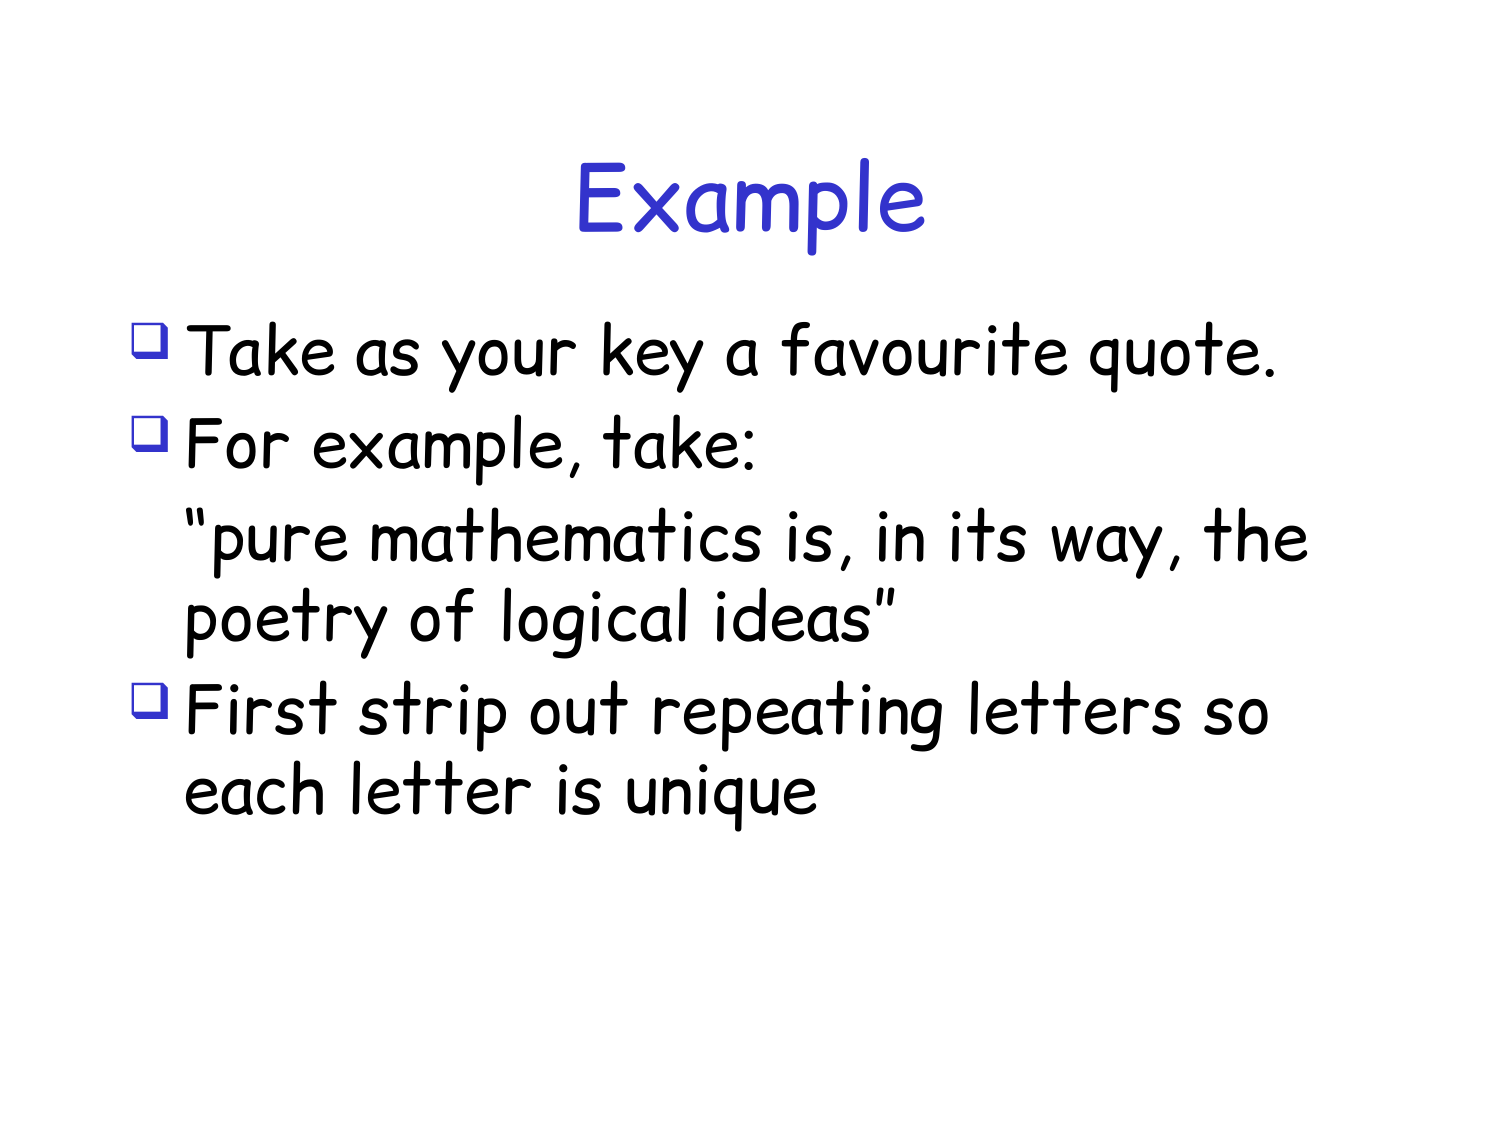

# Example
Take as your key a favourite quote.
For example, take:
	“pure mathematics is, in its way, the poetry of logical ideas”
First strip out repeating letters so each letter is unique